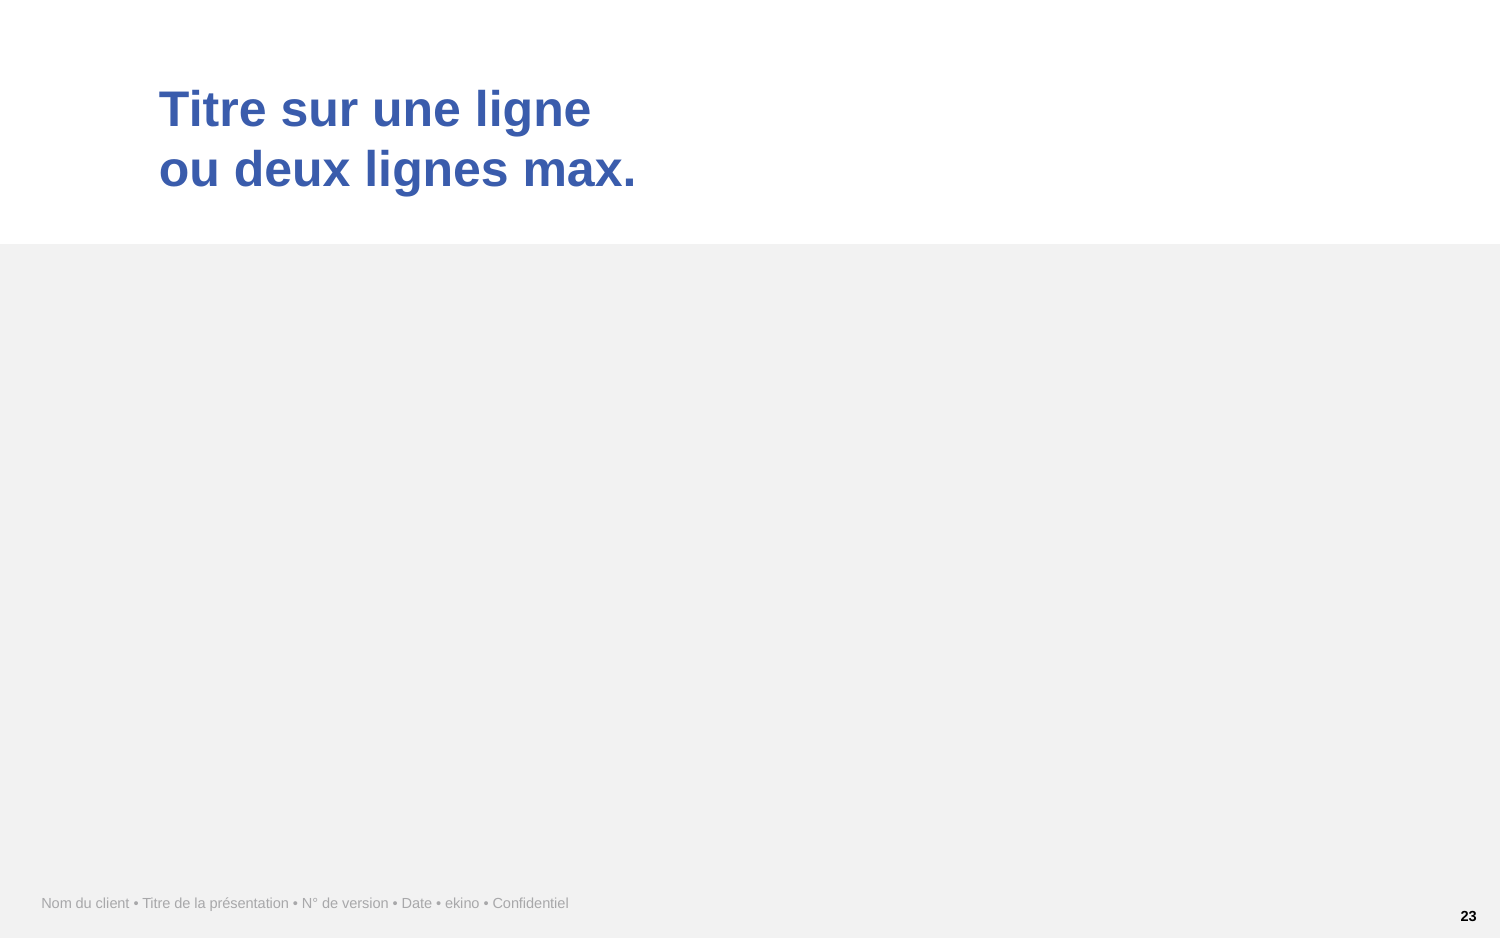

# Titre sur une ligne ou deux lignes max.

Nom du client • Titre de la présentation • N° de version • Date • ekino • Confidentiel
23